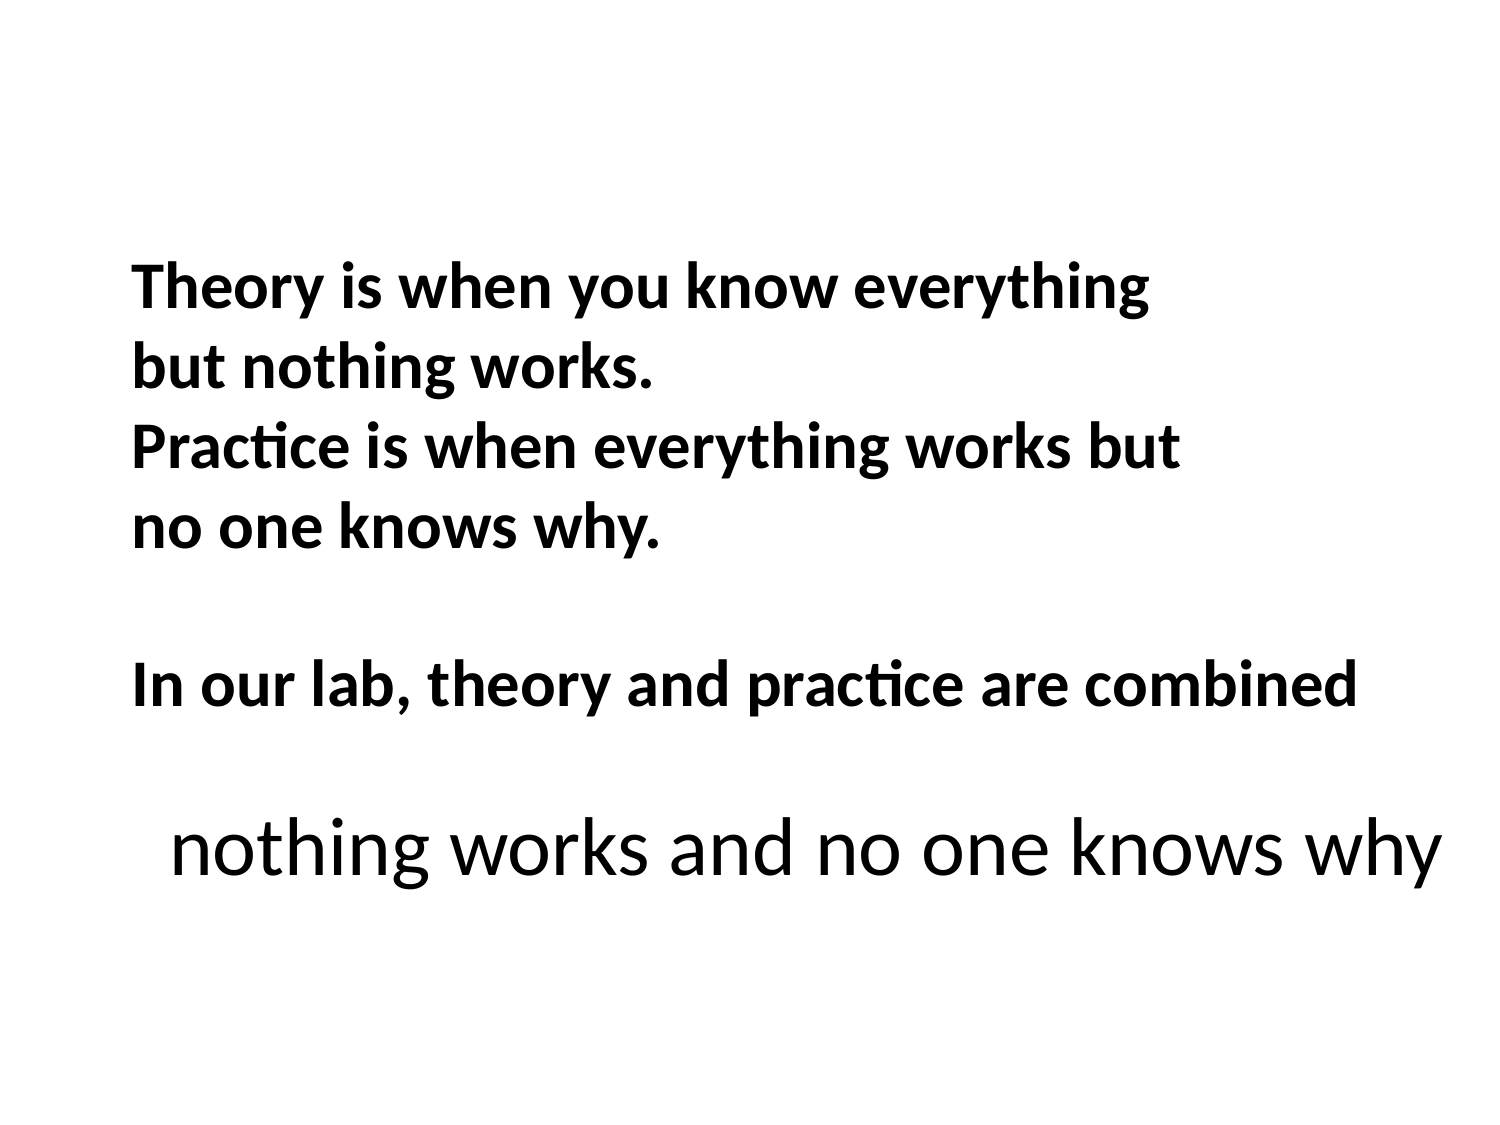

Theory is when you know everything but nothing works.
Practice is when everything works but no one knows why.
In our lab, theory and practice are combined
 nothing works and no one knows why